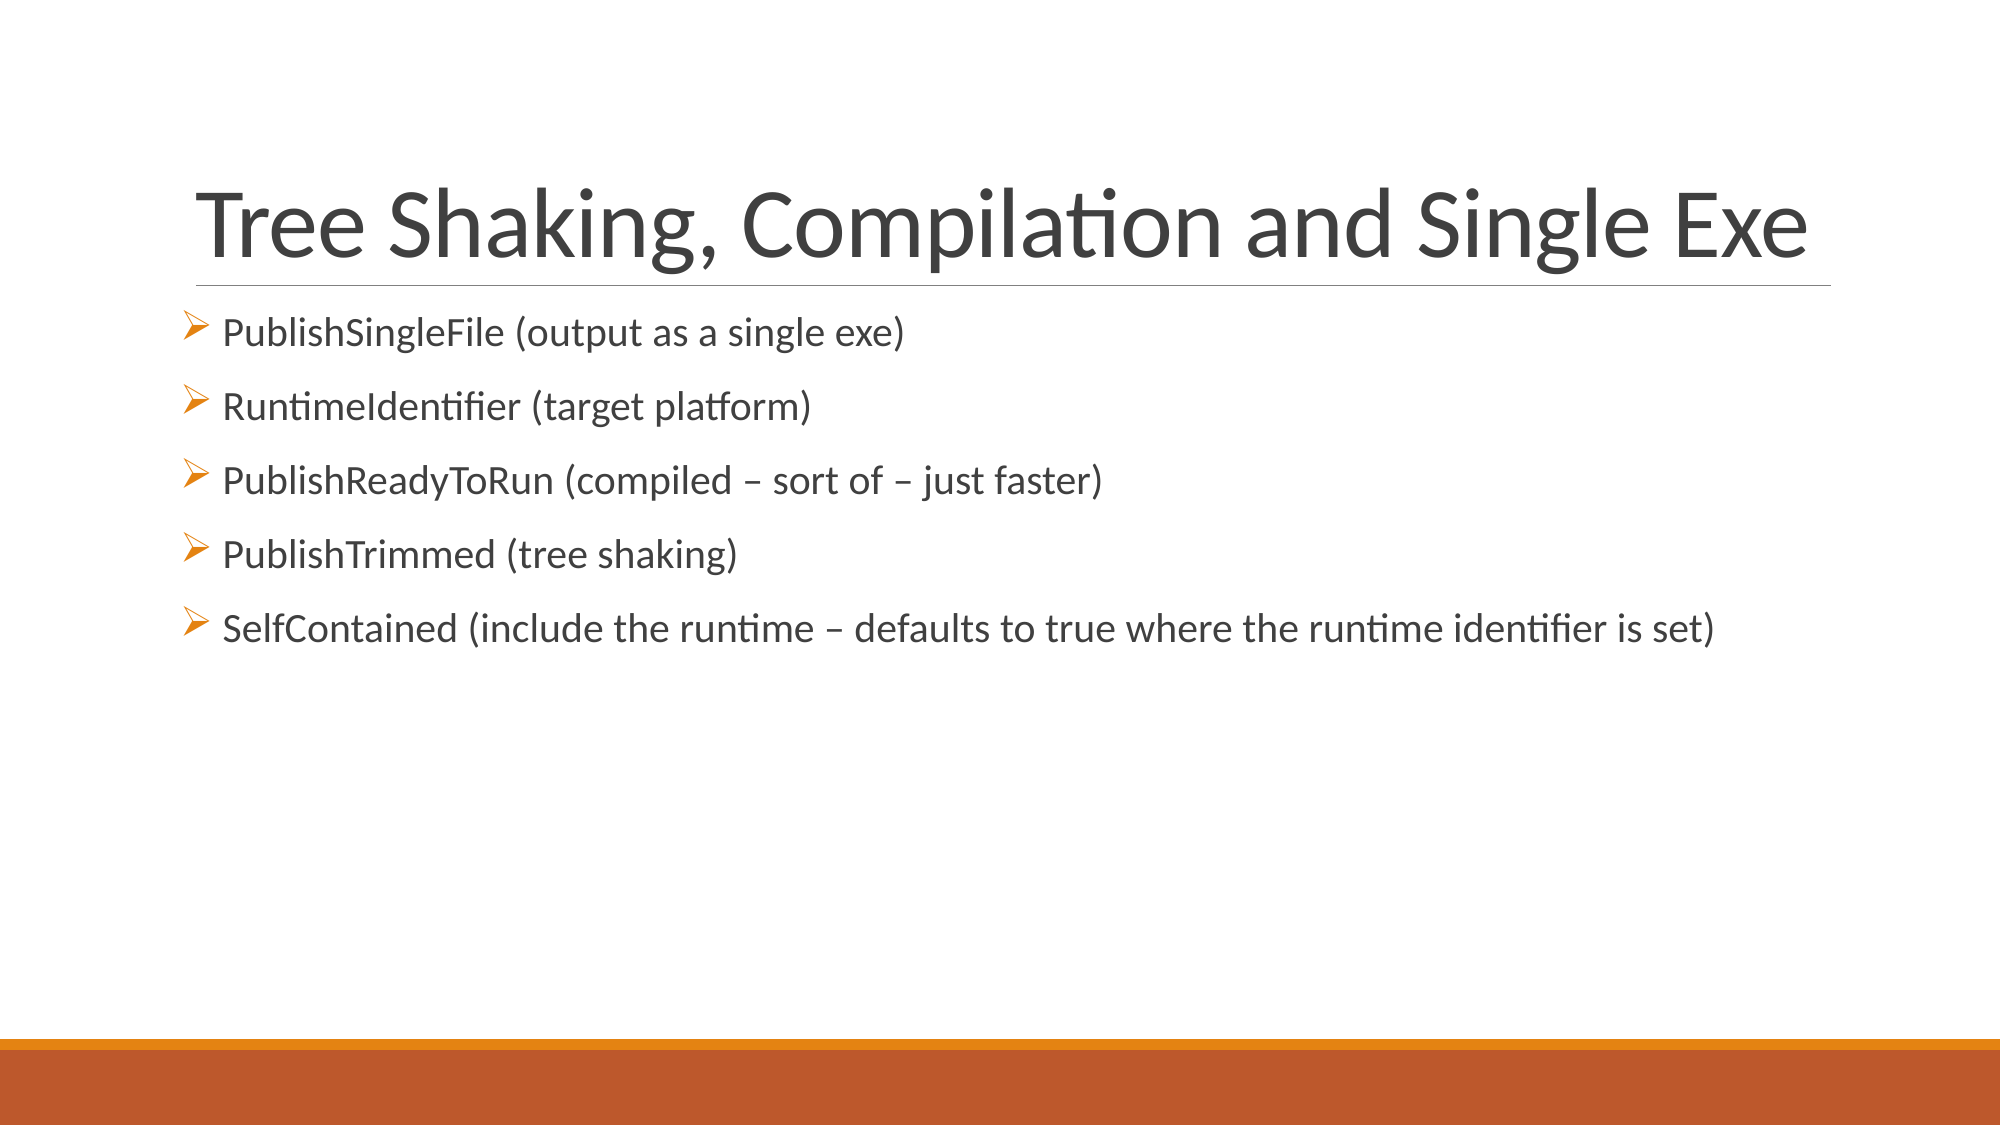

# Tree Shaking, Compilation and Single Exe
 PublishSingleFile (output as a single exe)
 RuntimeIdentifier (target platform)
 PublishReadyToRun (compiled – sort of – just faster)
 PublishTrimmed (tree shaking)
 SelfContained (include the runtime – defaults to true where the runtime identifier is set)